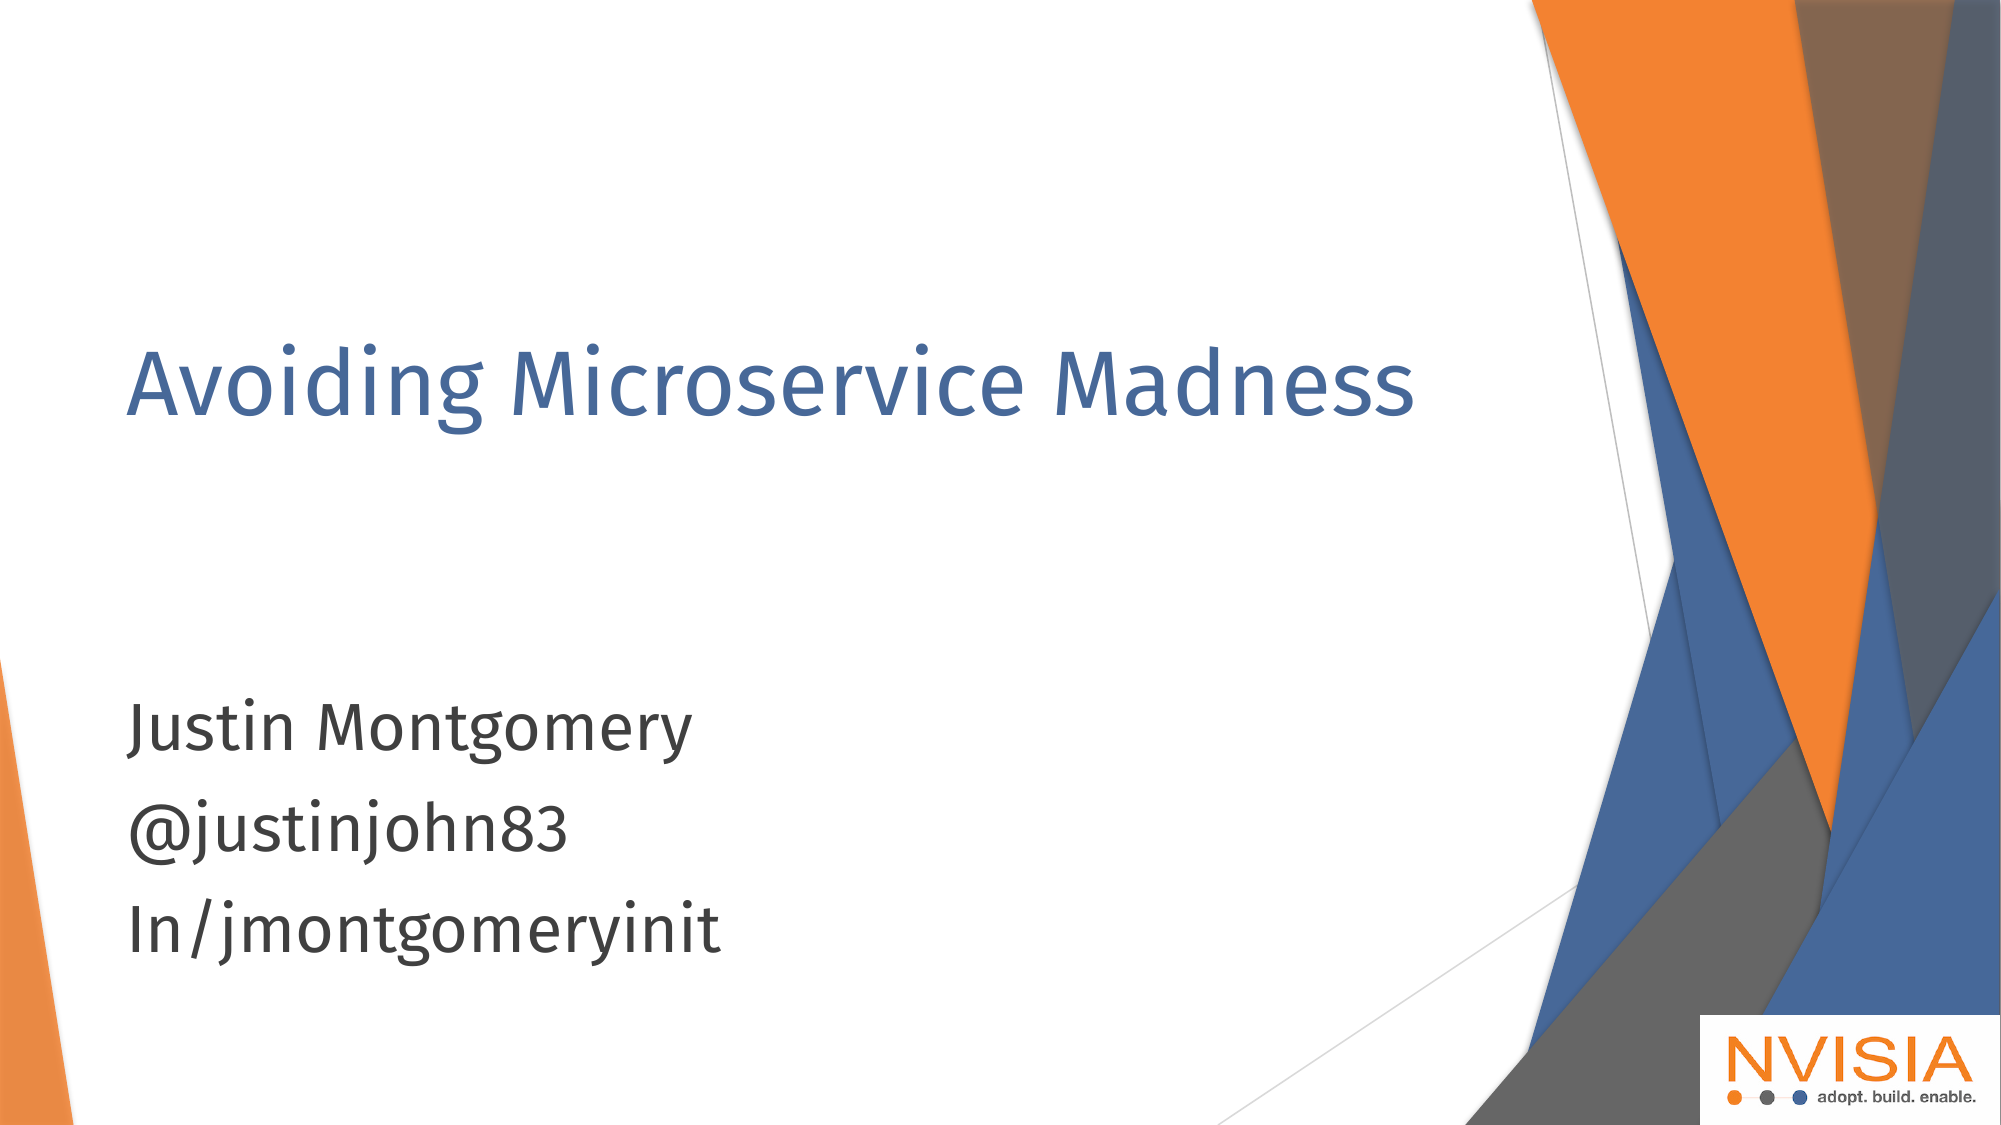

# Avoiding Microservice Madness
Justin Montgomery
@justinjohn83
In/jmontgomeryinit